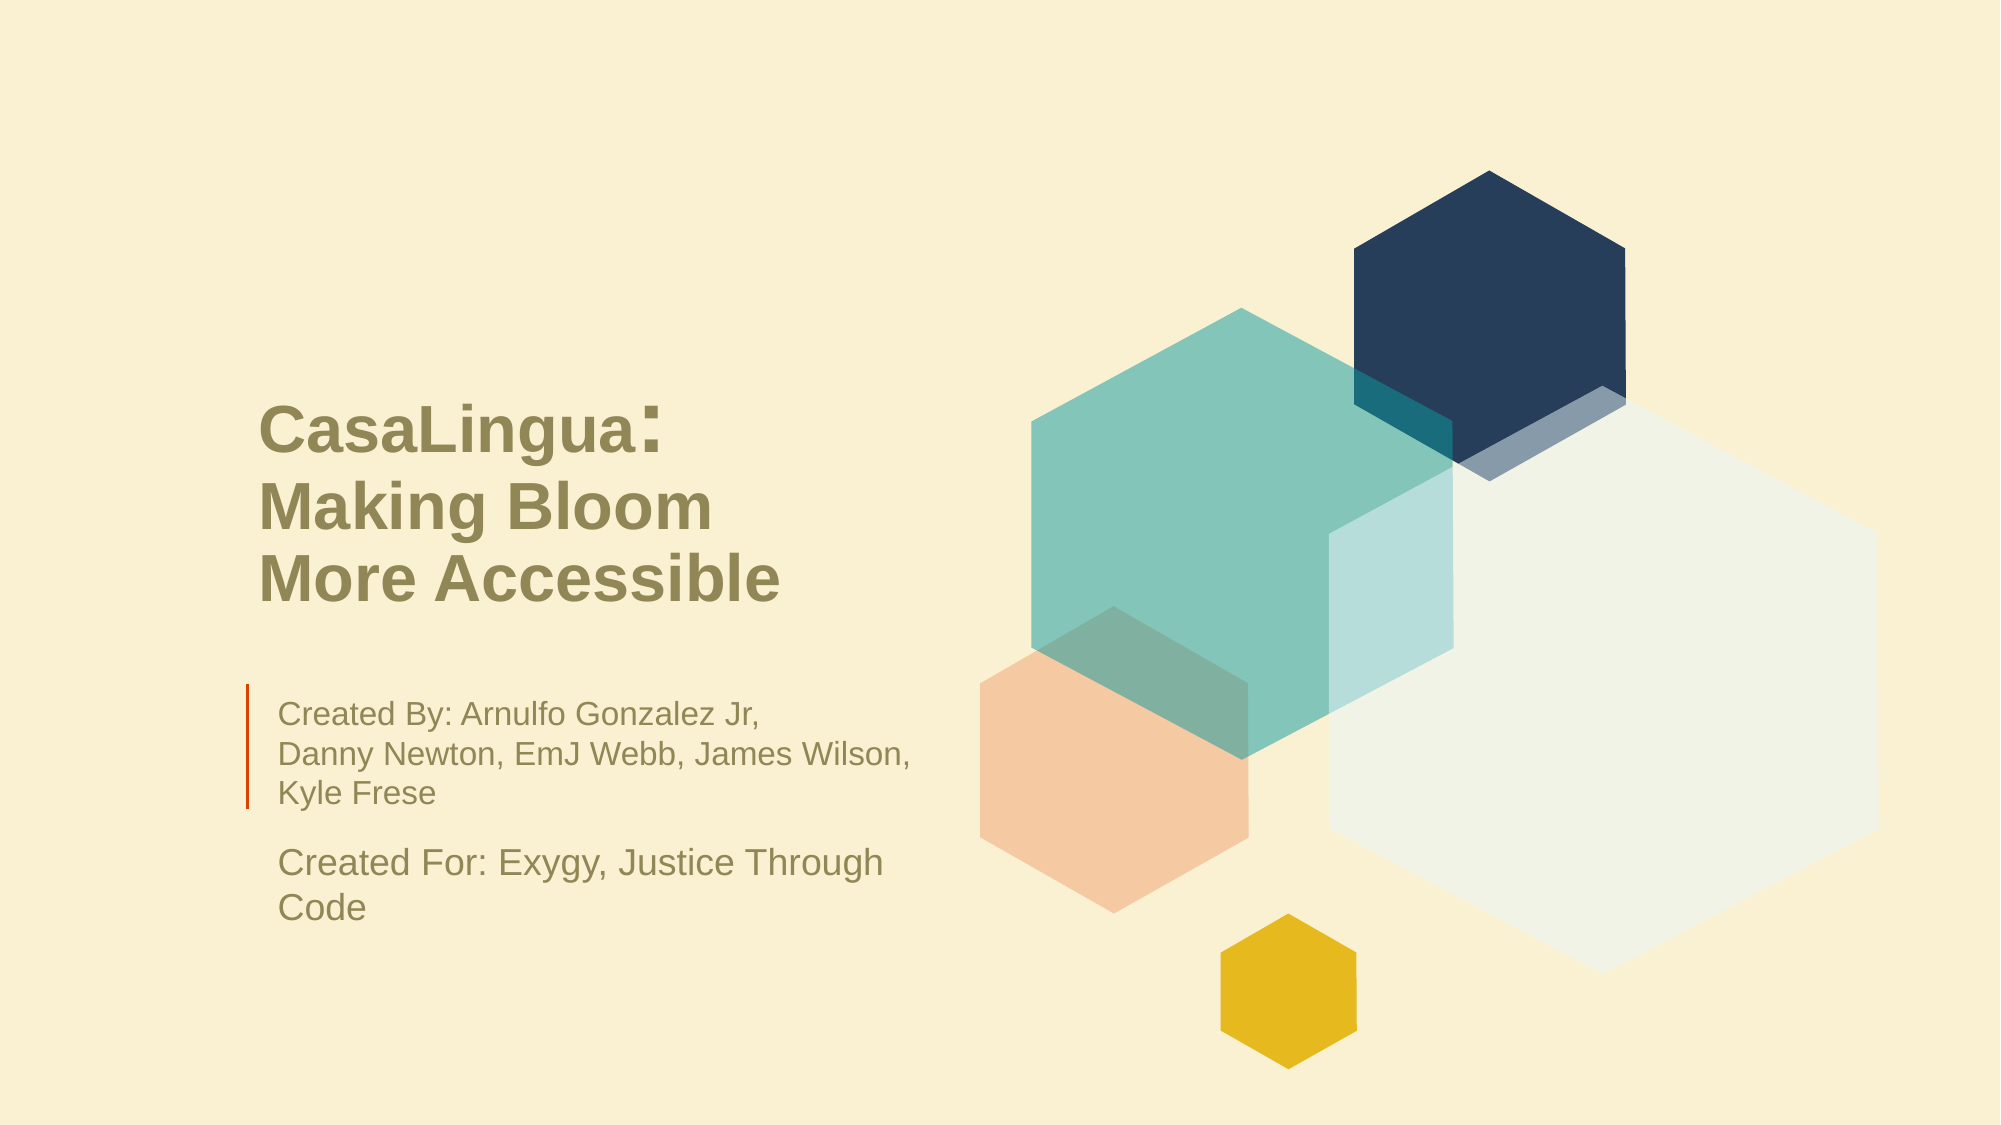

# CasaLingua: Making Bloom More Accessible

Created By: Arnulfo Gonzalez Jr,
Danny Newton, EmJ Webb, James Wilson,
Kyle Frese
Created For: Exygy, Justice Through Code